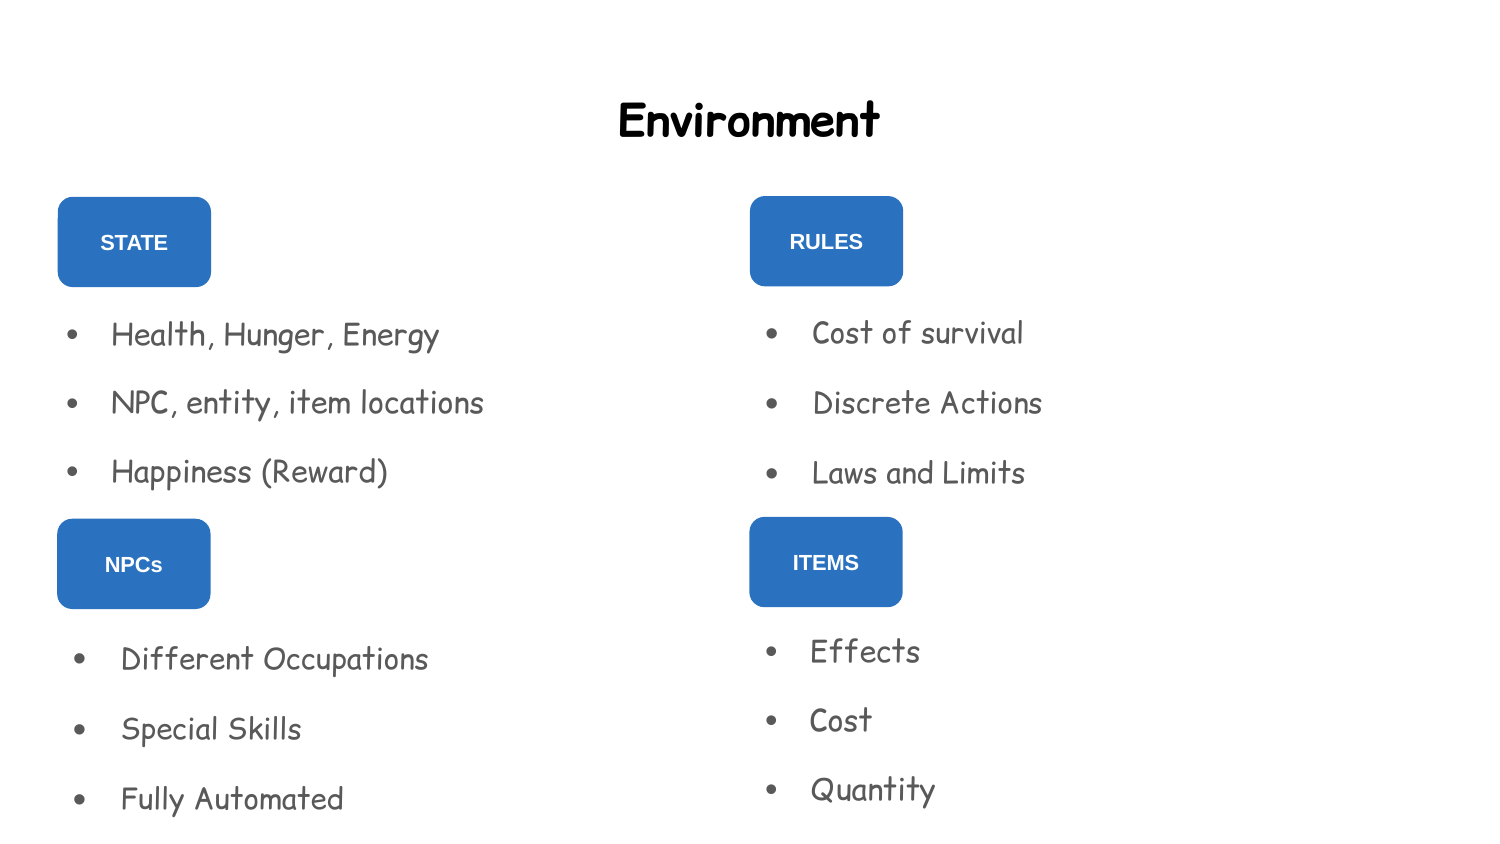

# Environment
RULES
STATE
Cost of survival
Discrete Actions
Laws and Limits
Health, Hunger, Energy
NPC, entity, item locations
Happiness (Reward)
ITEMS
NPCs
Effects
Cost
Quantity
Different Occupations
Special Skills
Fully Automated